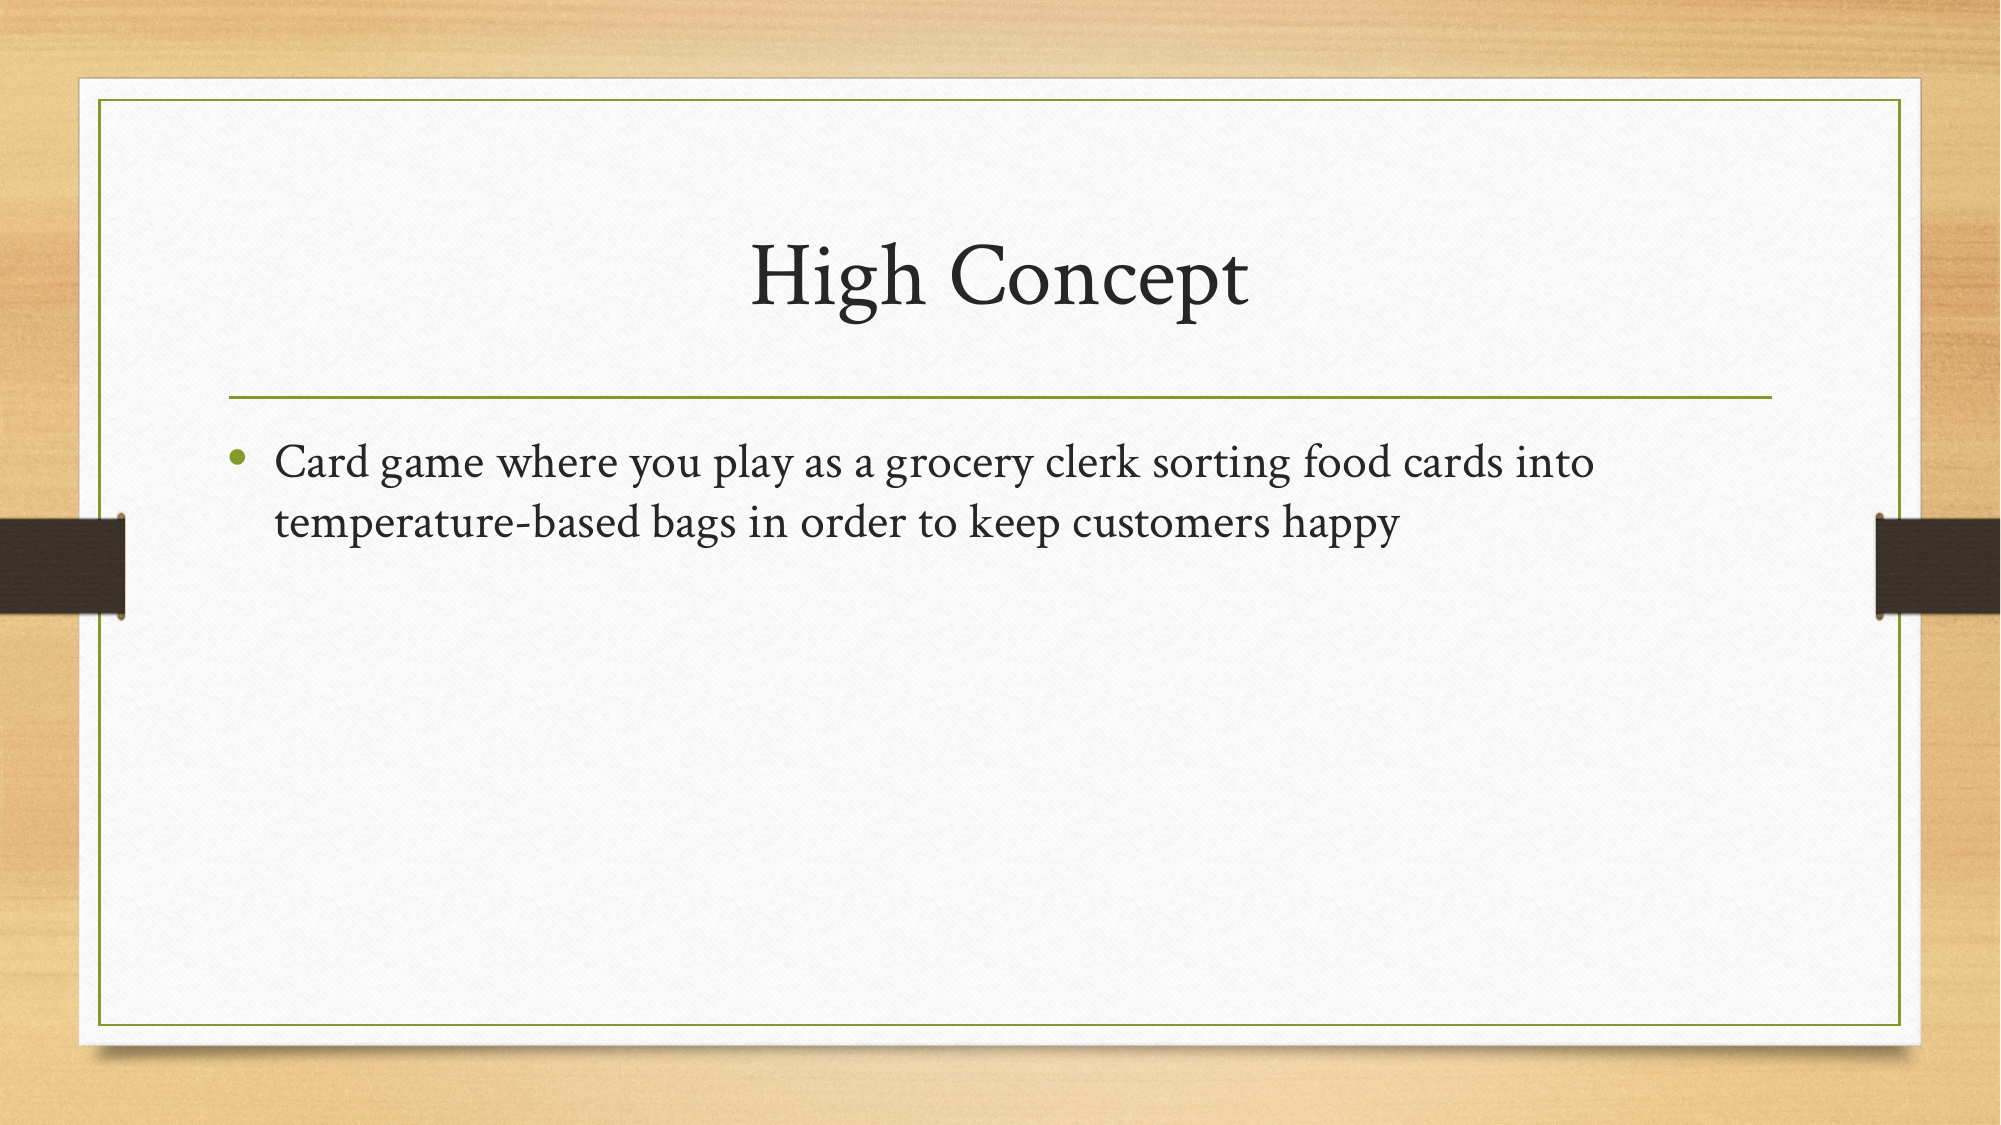

# High Concept
Card game where you play as a grocery clerk sorting food cards into temperature-based bags in order to keep customers happy